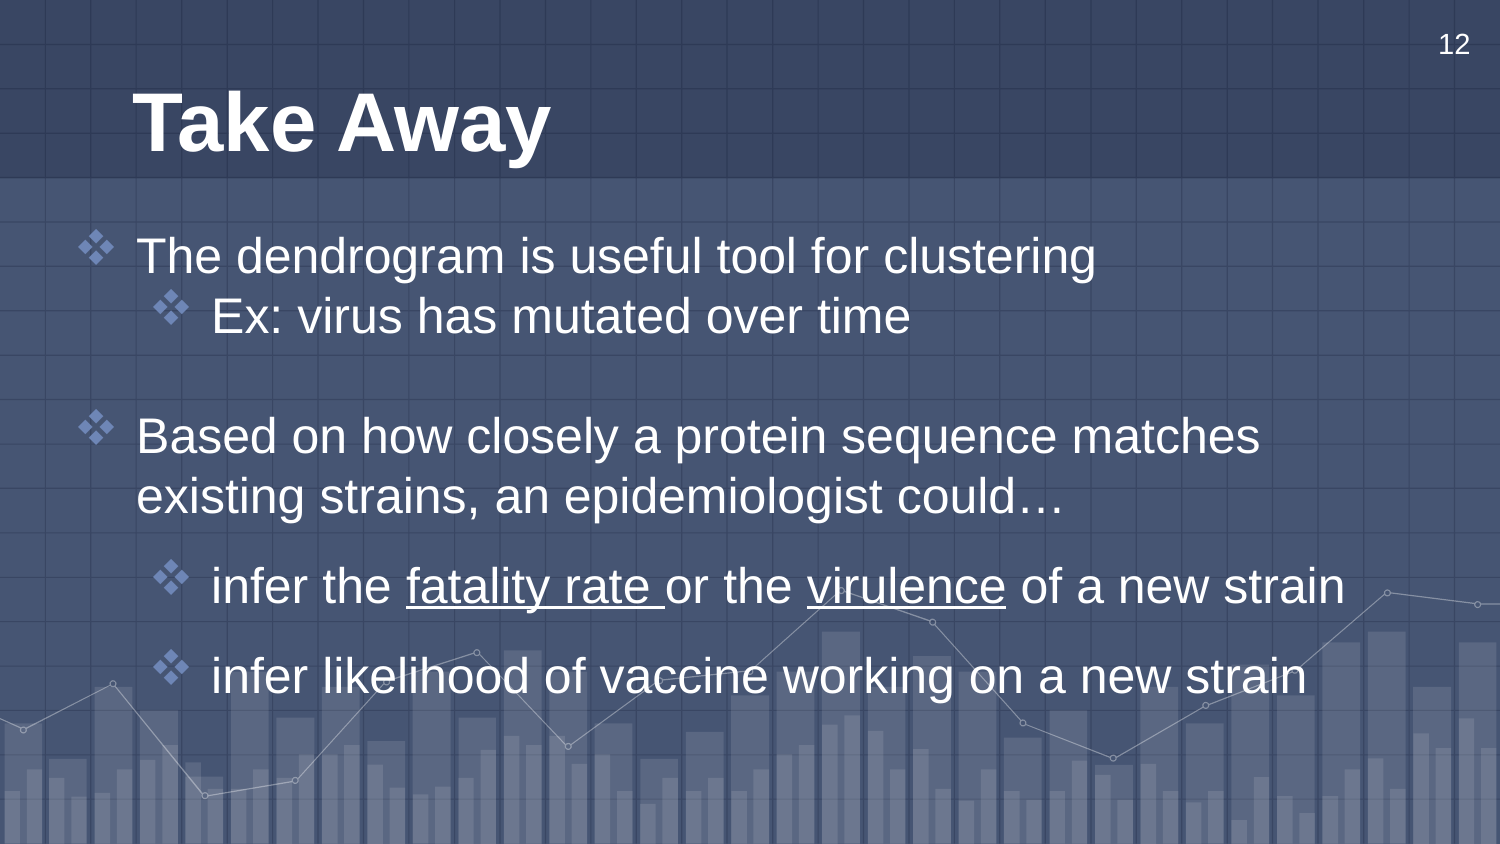

12
# Take Away
The dendrogram is useful tool for clustering
Ex: virus has mutated over time

Based on how closely a protein sequence matches existing strains, an epidemiologist could…
infer the fatality rate or the virulence of a new strain
infer likelihood of vaccine working on a new strain